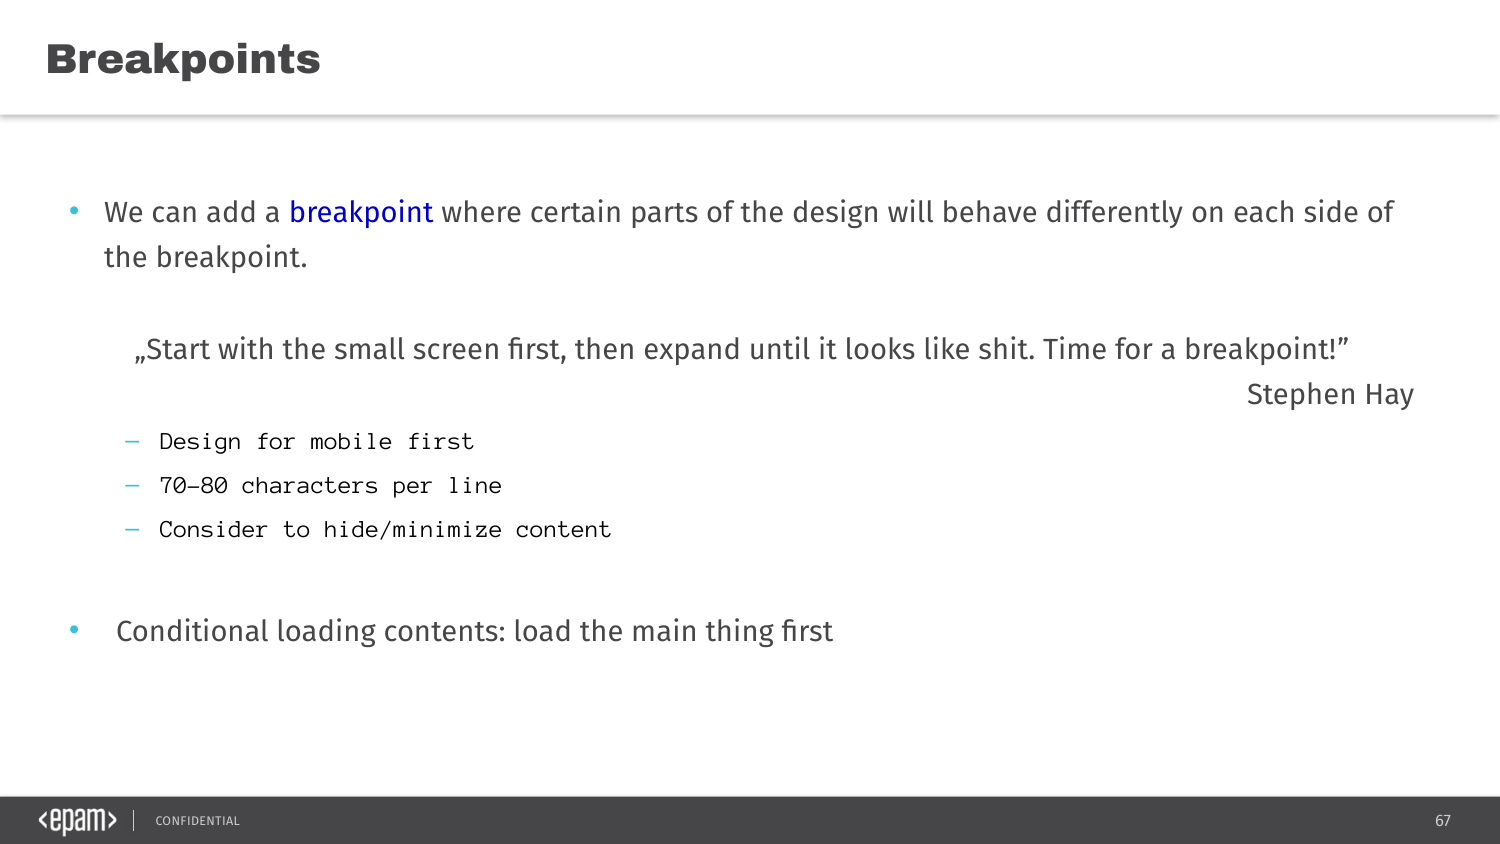

Breakpoints

We can add a breakpoint where certain parts of the design will behave differently on each side of the breakpoint.

„Start with the small screen first, then expand until it looks like shit. Time for a breakpoint!”
Stephen Hay
Design for mobile first
70-80 characters per line
Consider to hide/minimize content

Conditional loading contents: load the main thing first